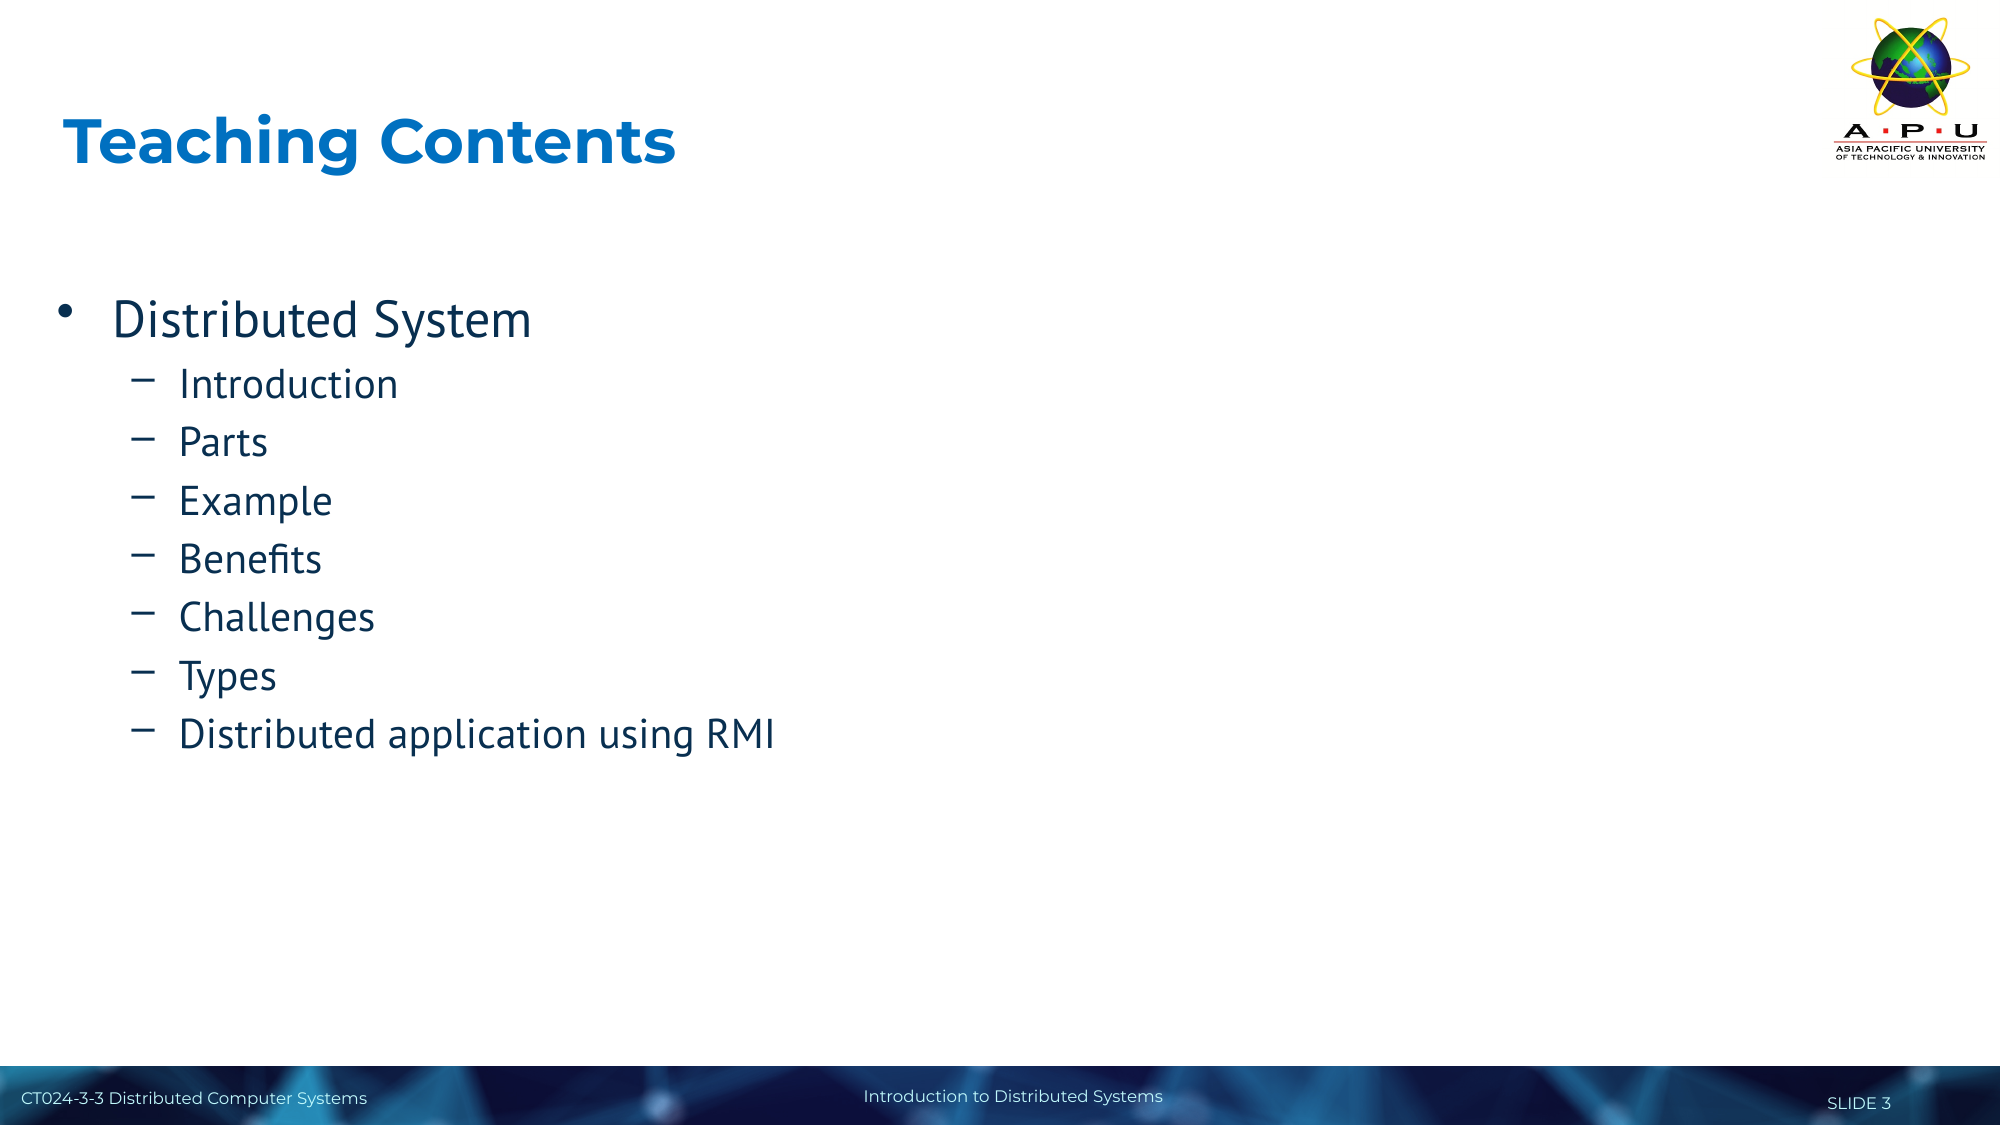

# Teaching Contents
Distributed System
Introduction
Parts
Example
Benefits
Challenges
Types
Distributed application using RMI